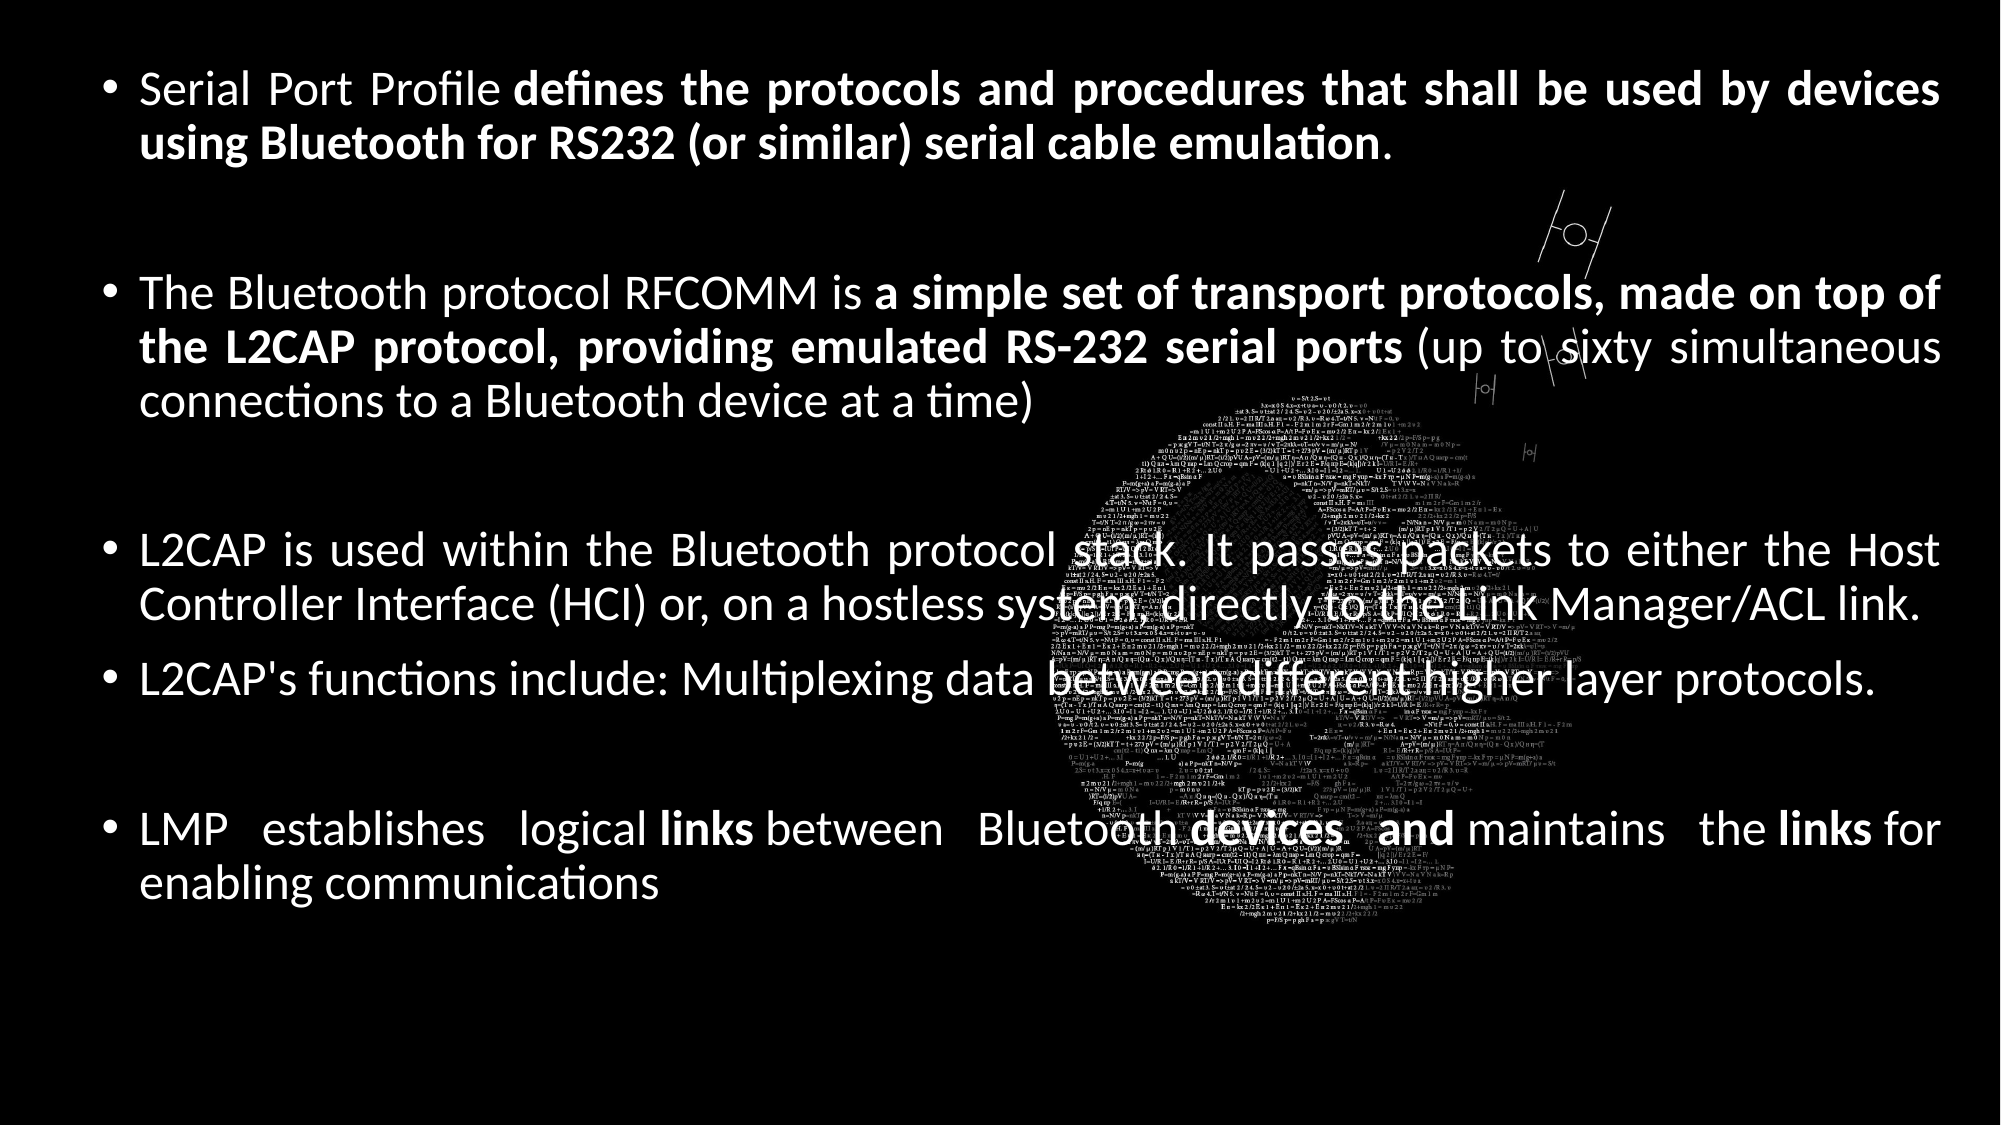

Serial Port Profile defines the protocols and procedures that shall be used by devices using Bluetooth for RS232 (or similar) serial cable emulation.

The Bluetooth protocol RFCOMM is a simple set of transport protocols, made on top of the L2CAP protocol, providing emulated RS-232 serial ports (up to sixty simultaneous connections to a Bluetooth device at a time)

L2CAP is used within the Bluetooth protocol stack. It passes packets to either the Host Controller Interface (HCI) or, on a hostless system, directly to the Link Manager/ACL link.
L2CAP's functions include: Multiplexing data between different higher layer protocols.

LMP establishes logical links between Bluetooth devices and maintains the links for enabling communications